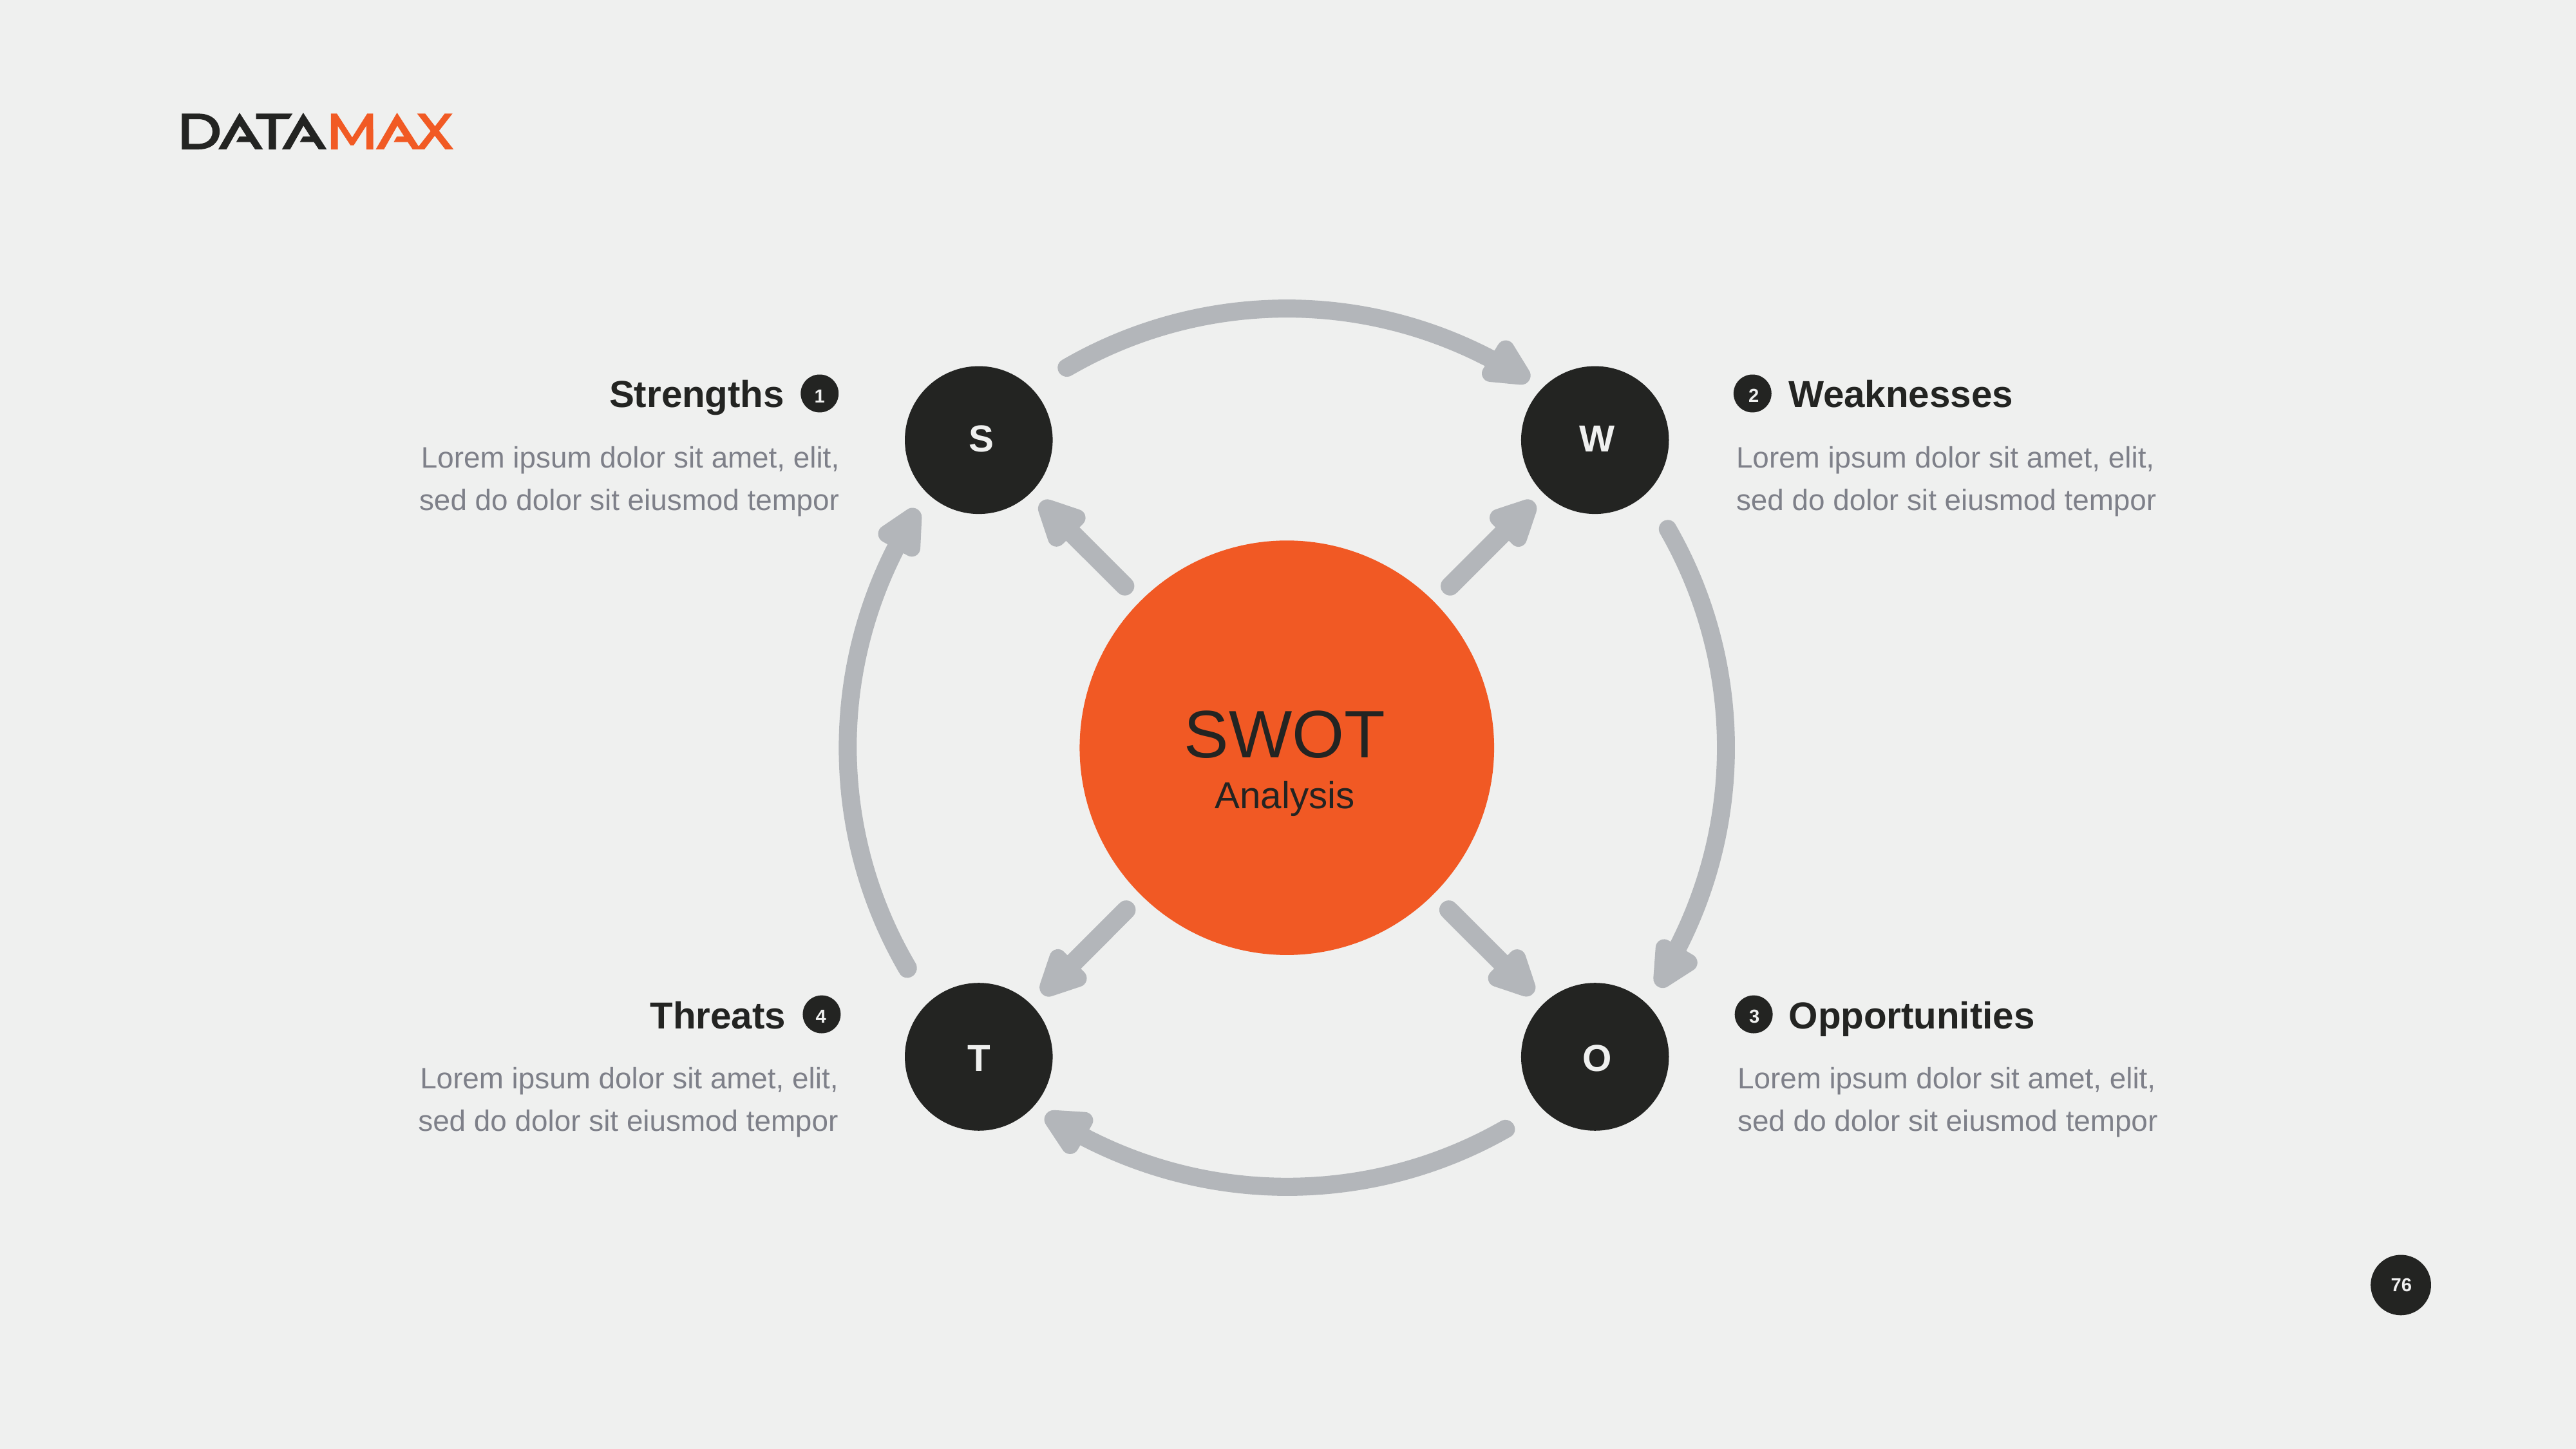

S
W

T
O

Strengths
1

Lorem ipsum dolor sit amet, elit, sed do dolor sit eiusmod tempor
Weaknesses
2

Lorem ipsum dolor sit amet, elit, sed do dolor sit eiusmod tempor

SWOT
Analysis
Threats
4

Lorem ipsum dolor sit amet, elit, sed do dolor sit eiusmod tempor
Opportunities
3

Lorem ipsum dolor sit amet, elit, sed do dolor sit eiusmod tempor
76